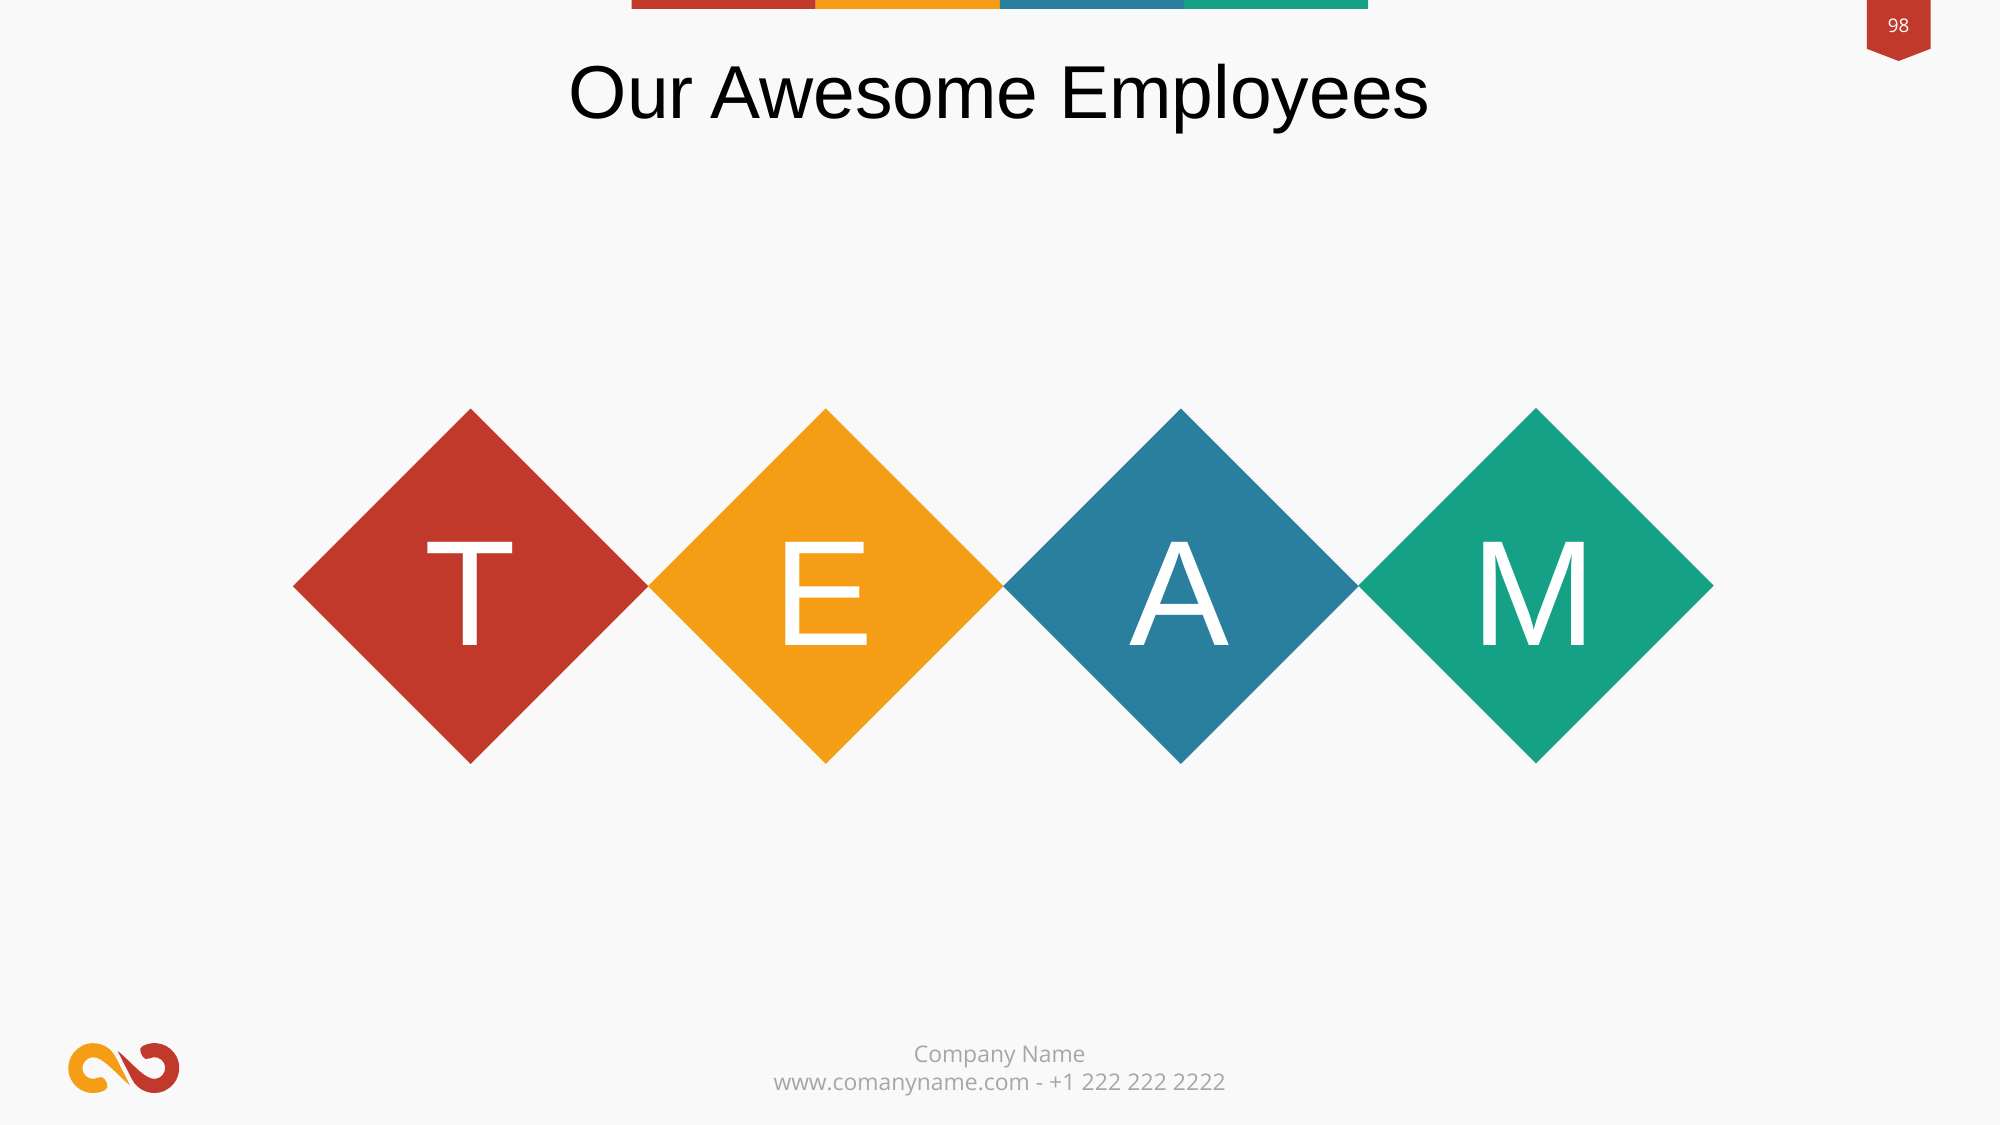

Our Awesome Employees

T
E
A
M